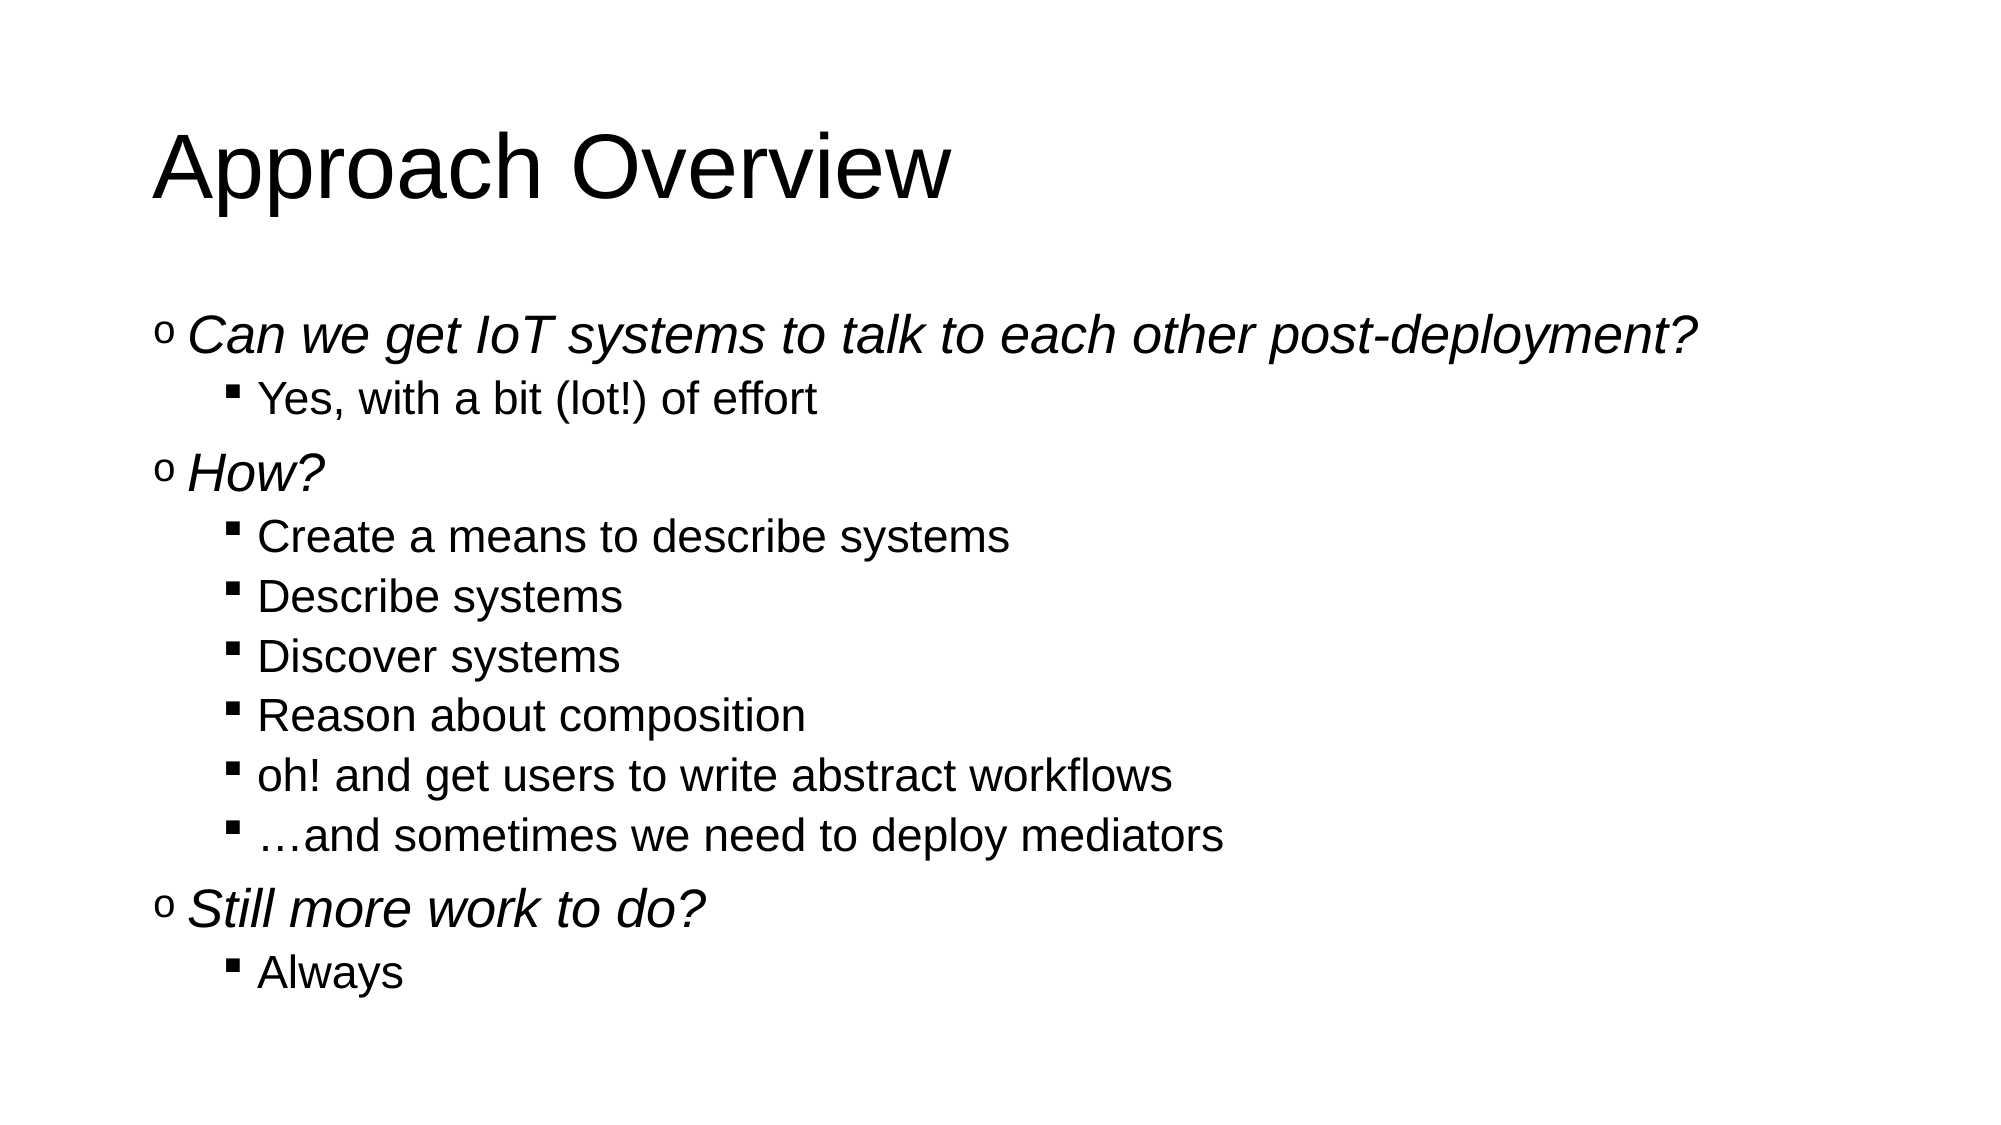

# Approach Overview
Can we get IoT systems to talk to each other post-deployment?
Yes, with a bit (lot!) of effort
How?
Create a means to describe systems
Describe systems
Discover systems
Reason about composition
oh! and get users to write abstract workflows
…and sometimes we need to deploy mediators
Still more work to do?
Always